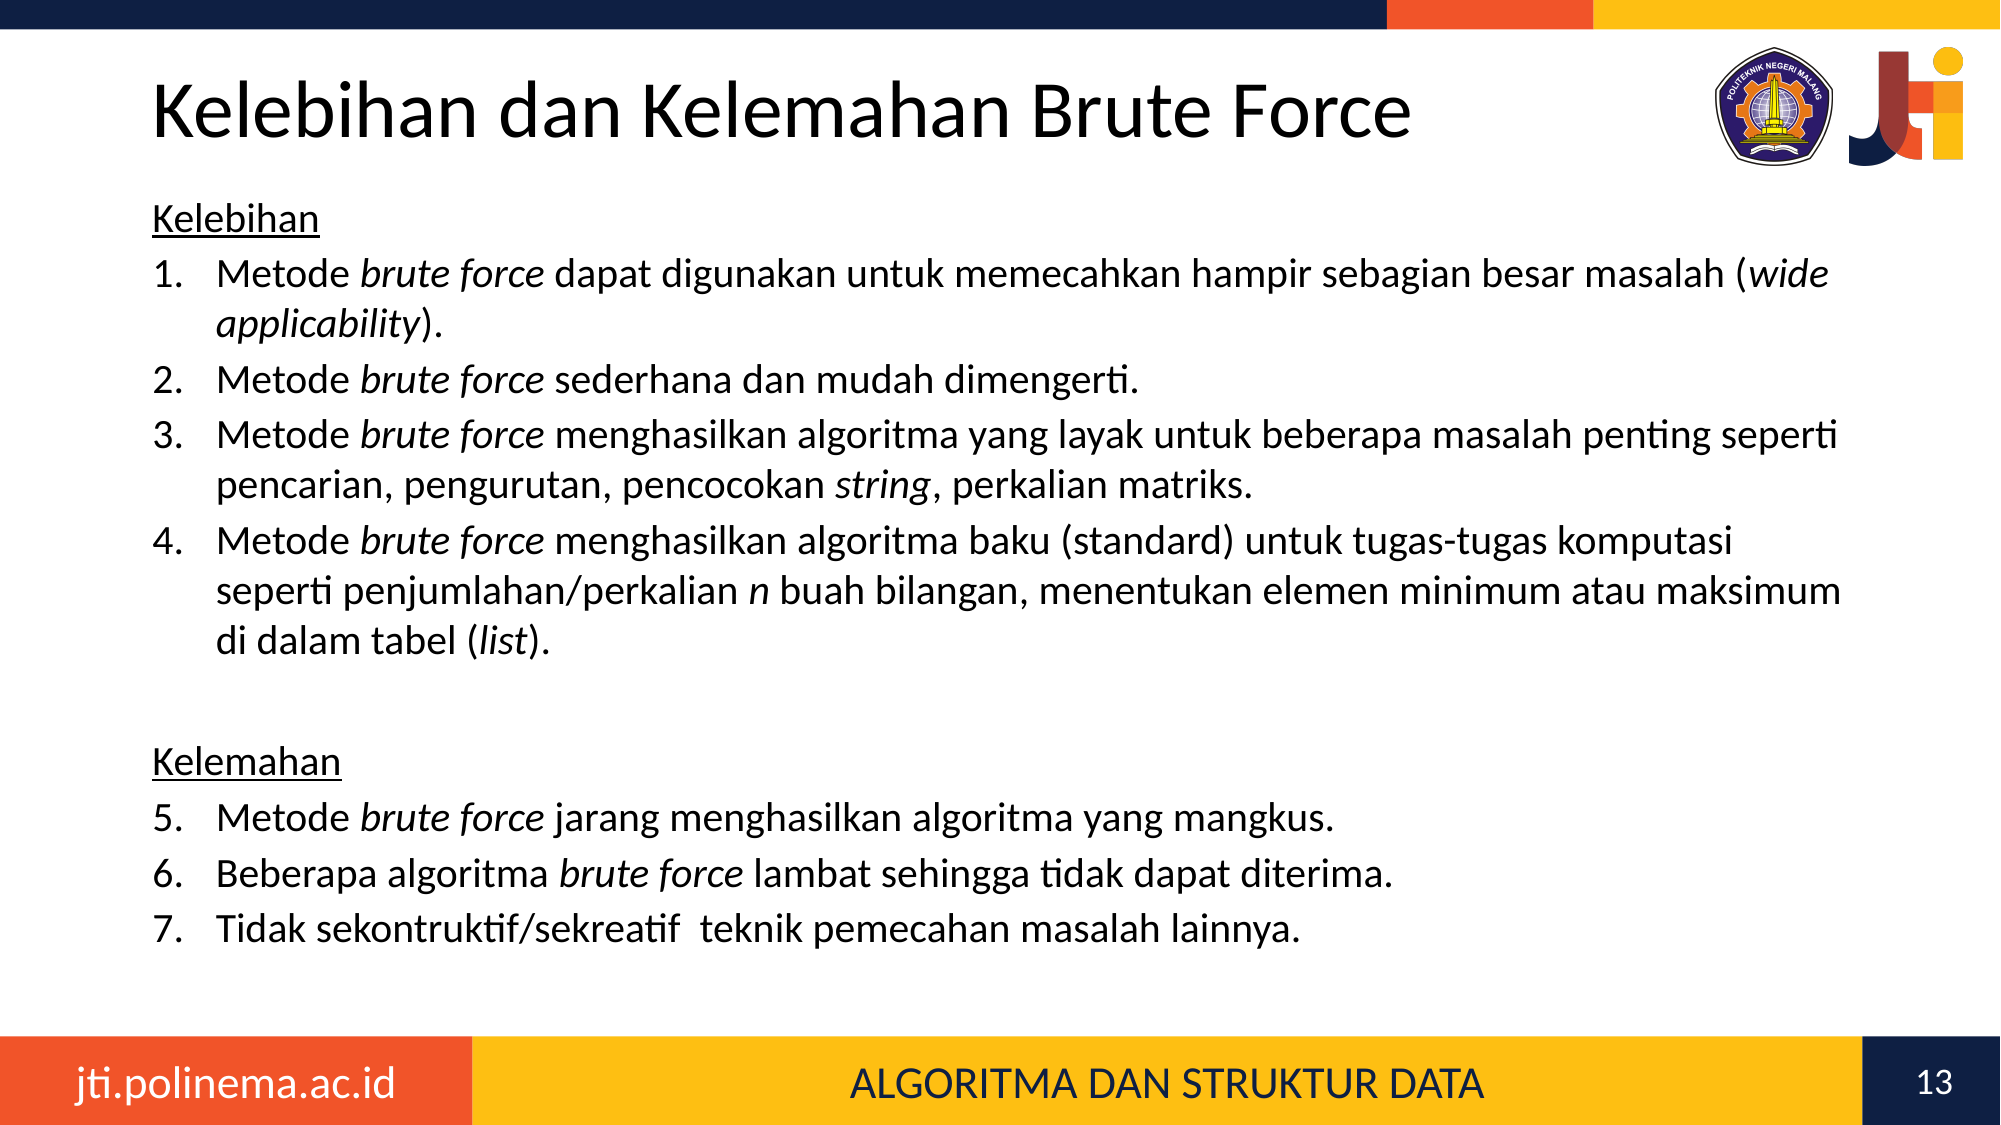

# Kelebihan dan Kelemahan Brute Force
Kelebihan
Metode brute force dapat digunakan untuk memecahkan hampir sebagian besar masalah (wide applicability).
Metode brute force sederhana dan mudah dimengerti.
Metode brute force menghasilkan algoritma yang layak untuk beberapa masalah penting seperti pencarian, pengurutan, pencocokan string, perkalian matriks.
Metode brute force menghasilkan algoritma baku (standard) untuk tugas-tugas komputasi seperti penjumlahan/perkalian n buah bilangan, menentukan elemen minimum atau maksimum di dalam tabel (list).

Kelemahan
Metode brute force jarang menghasilkan algoritma yang mangkus.
Beberapa algoritma brute force lambat sehingga tidak dapat diterima.
Tidak sekontruktif/sekreatif  teknik pemecahan masalah lainnya.
13